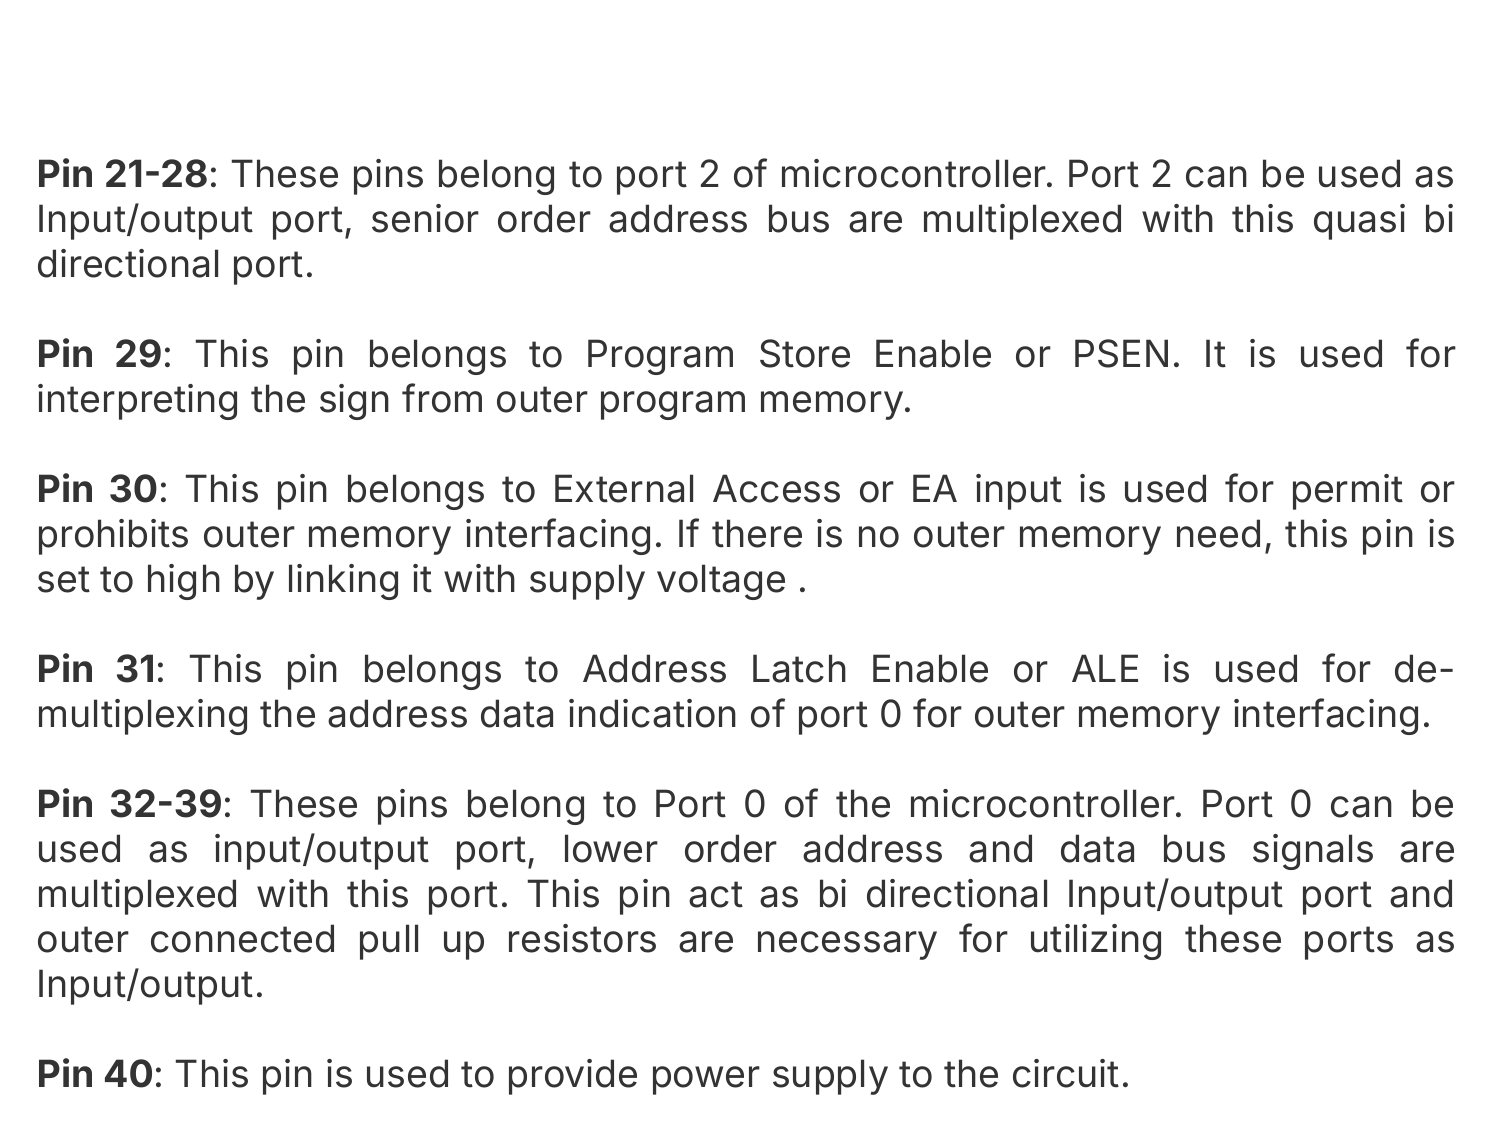

#
Pin 21-28: These pins belong to port 2 of microcontroller. Port 2 can be used as Input/output port, senior order address bus are multiplexed with this quasi bi directional port.

Pin 29: This pin belongs to Program Store Enable or PSEN. It is used for interpreting the sign from outer program memory.

Pin 30: This pin belongs to External Access or EA input is used for permit or prohibits outer memory interfacing. If there is no outer memory need, this pin is set to high by linking it with supply voltage .

Pin 31: This pin belongs to Address Latch Enable or ALE is used for de-multiplexing the address data indication of port 0 for outer memory interfacing.

Pin 32-39: These pins belong to Port 0 of the microcontroller. Port 0 can be used as input/output port, lower order address and data bus signals are multiplexed with this port. This pin act as bi directional Input/output port and outer connected pull up resistors are necessary for utilizing these ports as Input/output.

Pin 40: This pin is used to provide power supply to the circuit.